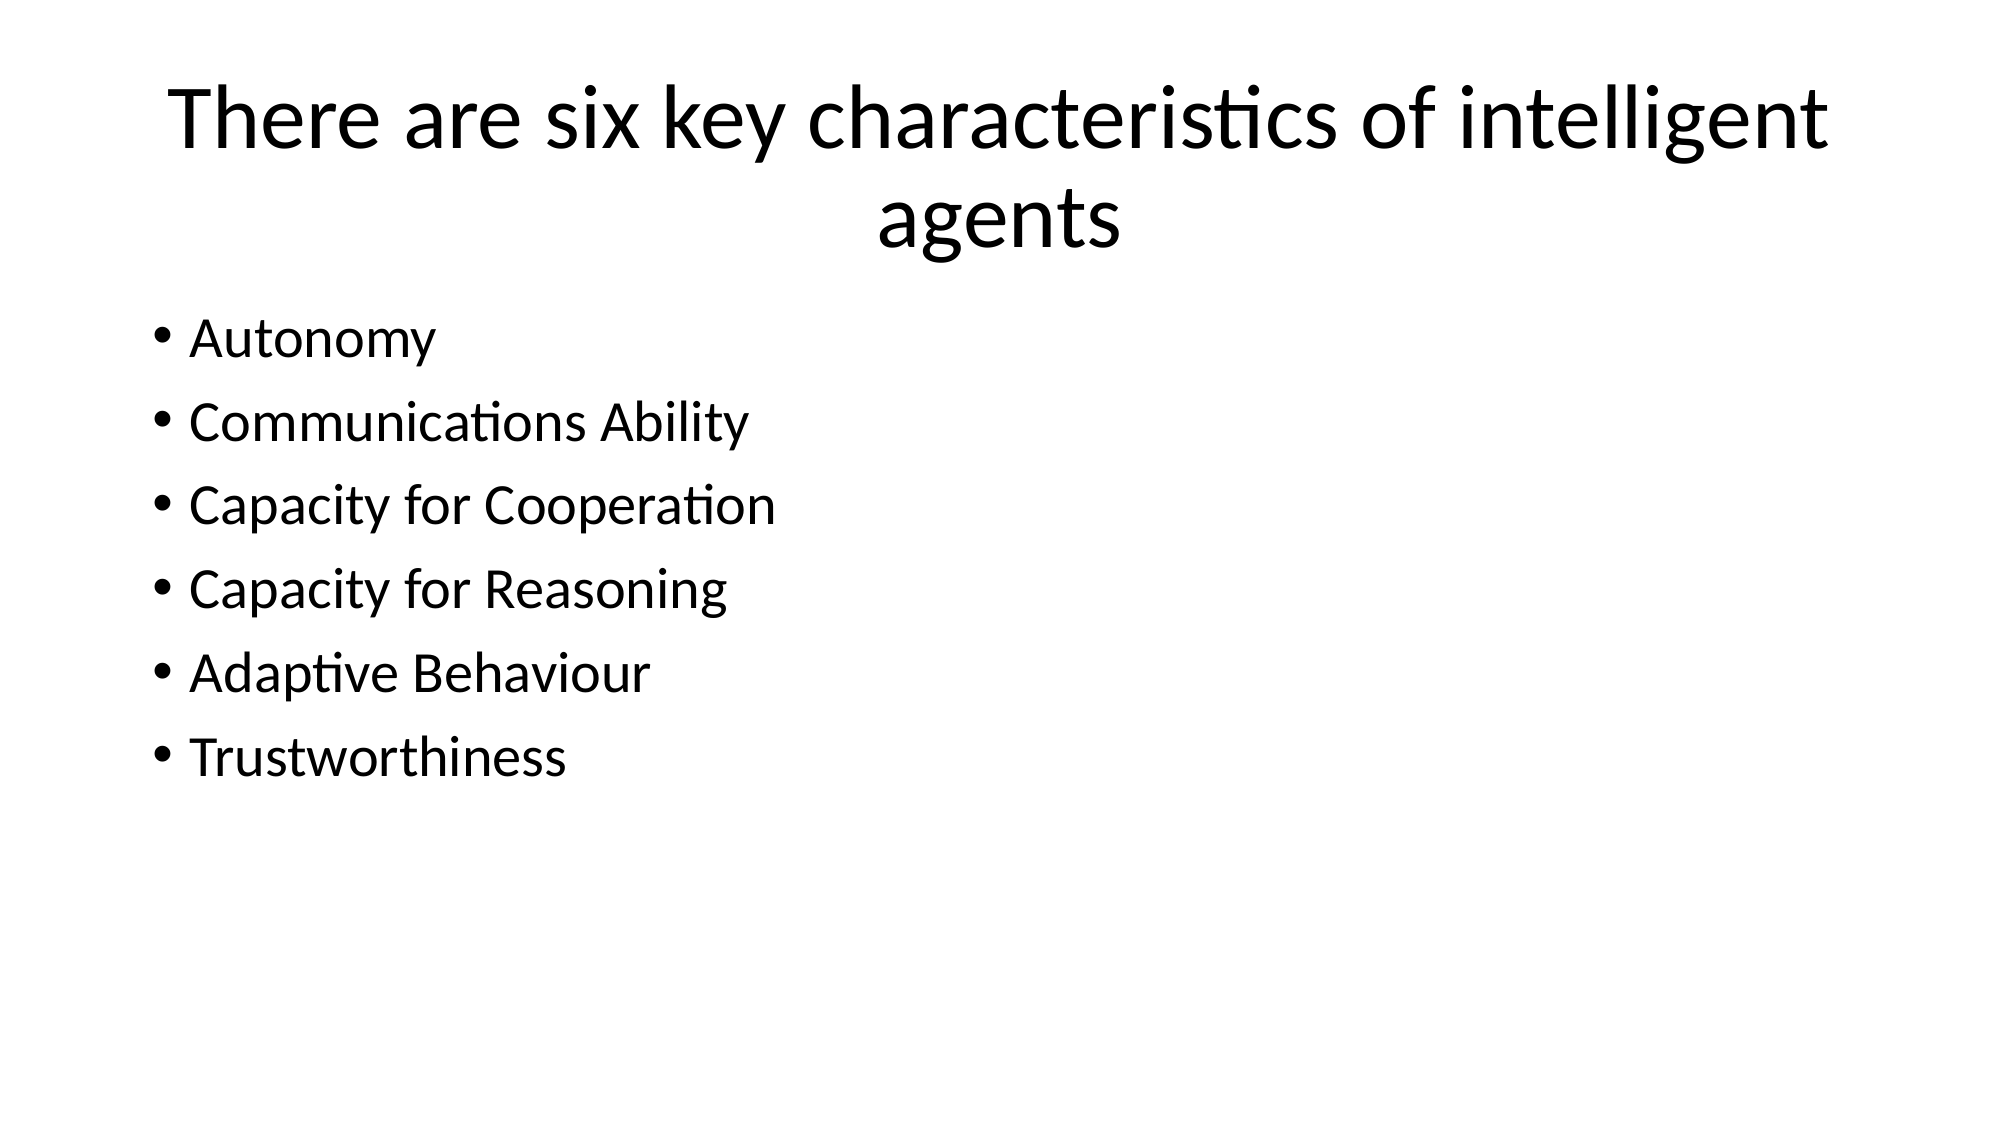

# There are six key characteristics of intelligent agents
Autonomy
Communications Ability
Capacity for Cooperation
Capacity for Reasoning
Adaptive Behaviour
Trustworthiness